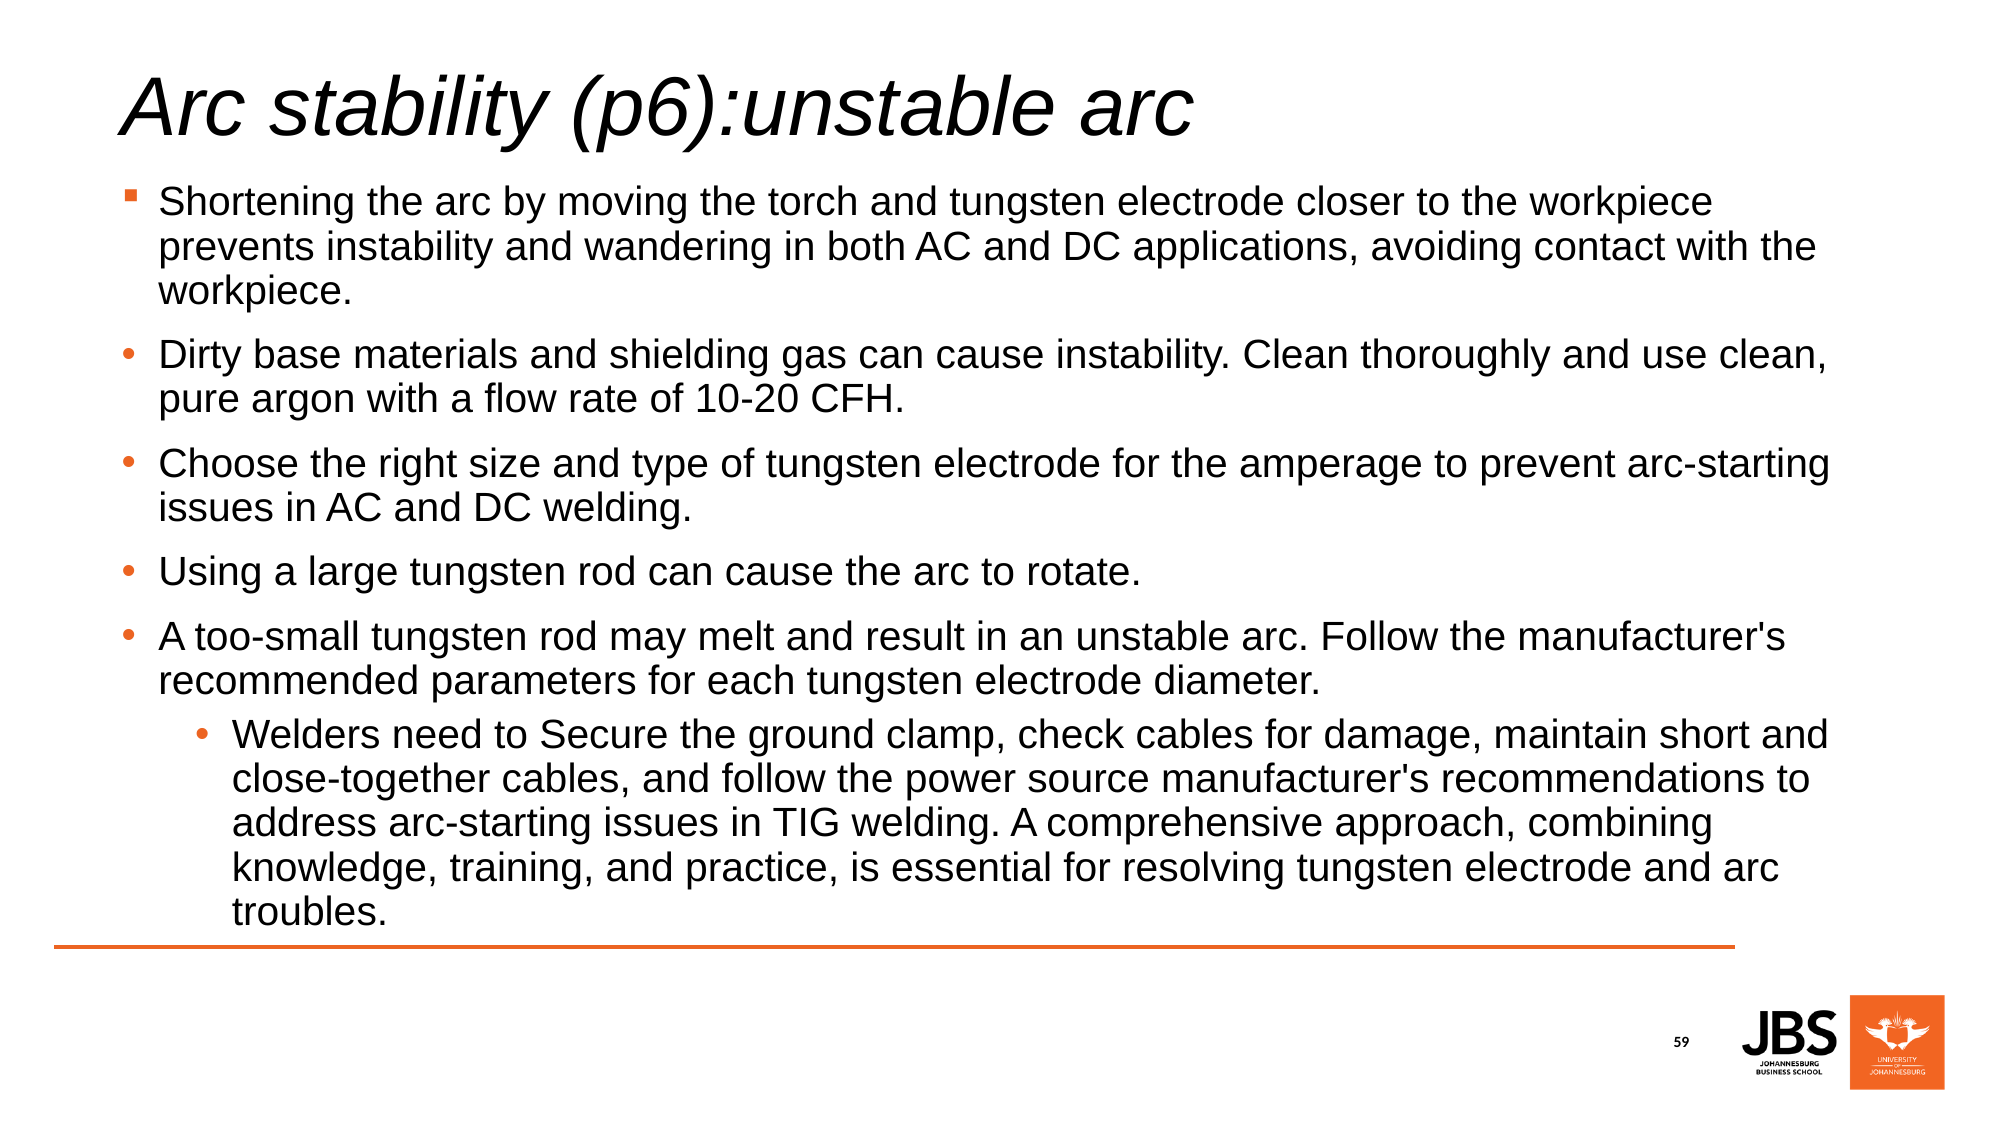

# Arc stability (p6):unstable arc
Shortening the arc by moving the torch and tungsten electrode closer to the workpiece prevents instability and wandering in both AC and DC applications, avoiding contact with the workpiece.
Dirty base materials and shielding gas can cause instability. Clean thoroughly and use clean, pure argon with a flow rate of 10-20 CFH.
Choose the right size and type of tungsten electrode for the amperage to prevent arc-starting issues in AC and DC welding.
Using a large tungsten rod can cause the arc to rotate.
A too-small tungsten rod may melt and result in an unstable arc. Follow the manufacturer's recommended parameters for each tungsten electrode diameter.
Welders need to Secure the ground clamp, check cables for damage, maintain short and close-together cables, and follow the power source manufacturer's recommendations to address arc-starting issues in TIG welding. A comprehensive approach, combining knowledge, training, and practice, is essential for resolving tungsten electrode and arc troubles.